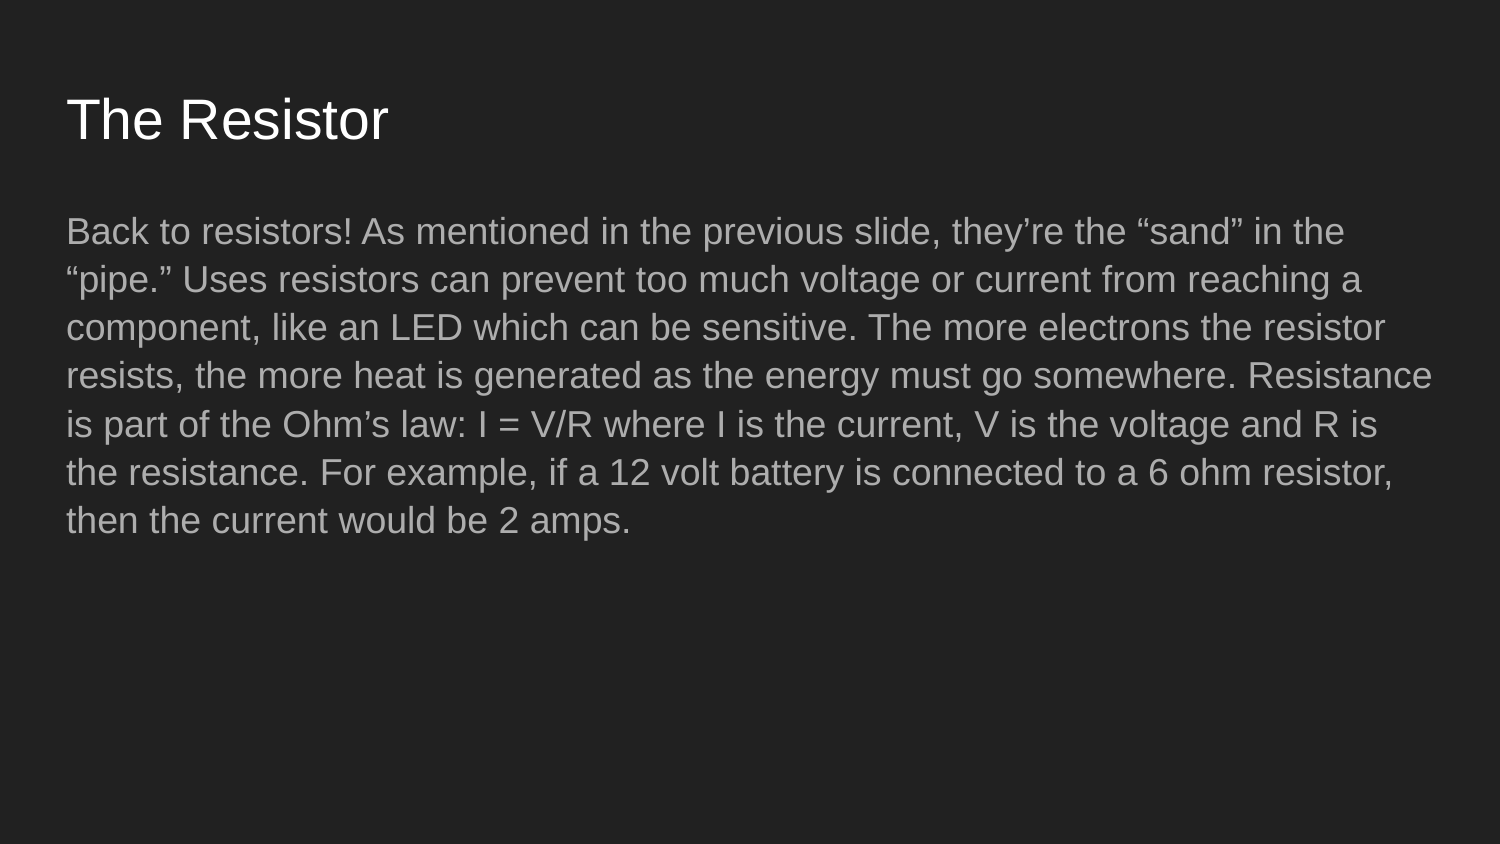

# The Resistor
Back to resistors! As mentioned in the previous slide, they’re the “sand” in the “pipe.” Uses resistors can prevent too much voltage or current from reaching a component, like an LED which can be sensitive. The more electrons the resistor resists, the more heat is generated as the energy must go somewhere. Resistance is part of the Ohm’s law: I = V/R where I is the current, V is the voltage and R is the resistance. For example, if a 12 volt battery is connected to a 6 ohm resistor, then the current would be 2 amps.